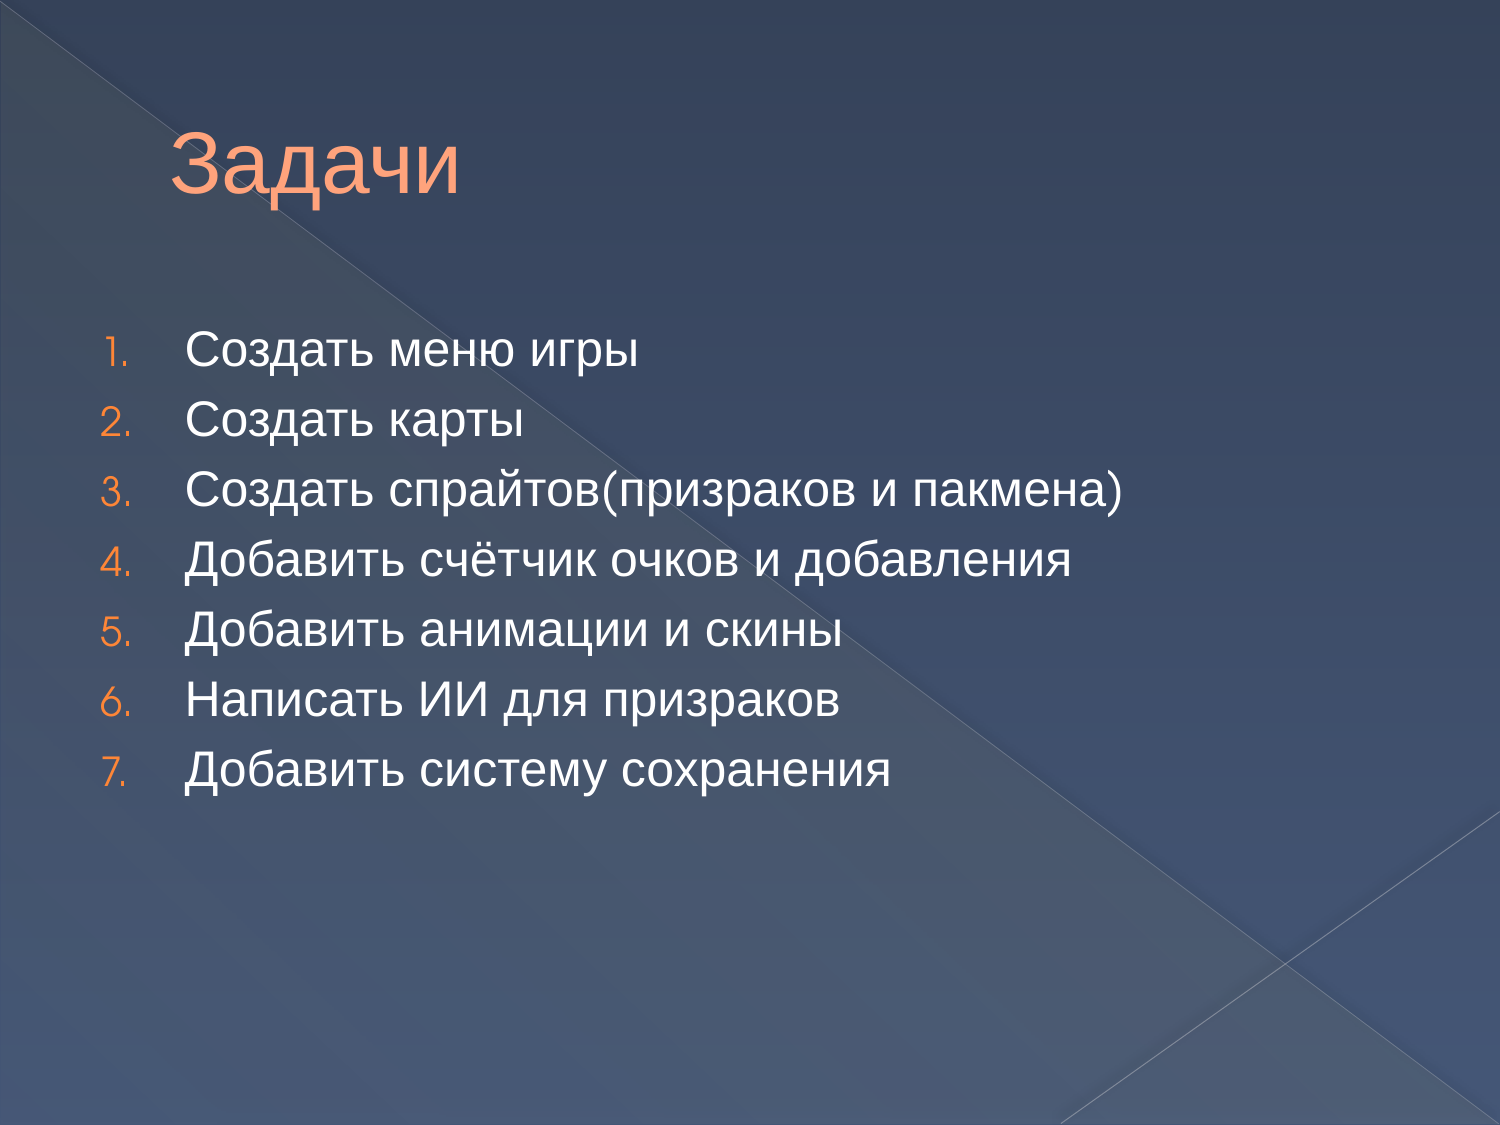

# Задачи
Создать меню игры
Создать карты
Создать спрайтов(призраков и пакмена)
Добавить счётчик очков и добавления
Добавить анимации и скины
Написать ИИ для призраков
Добавить систему сохранения